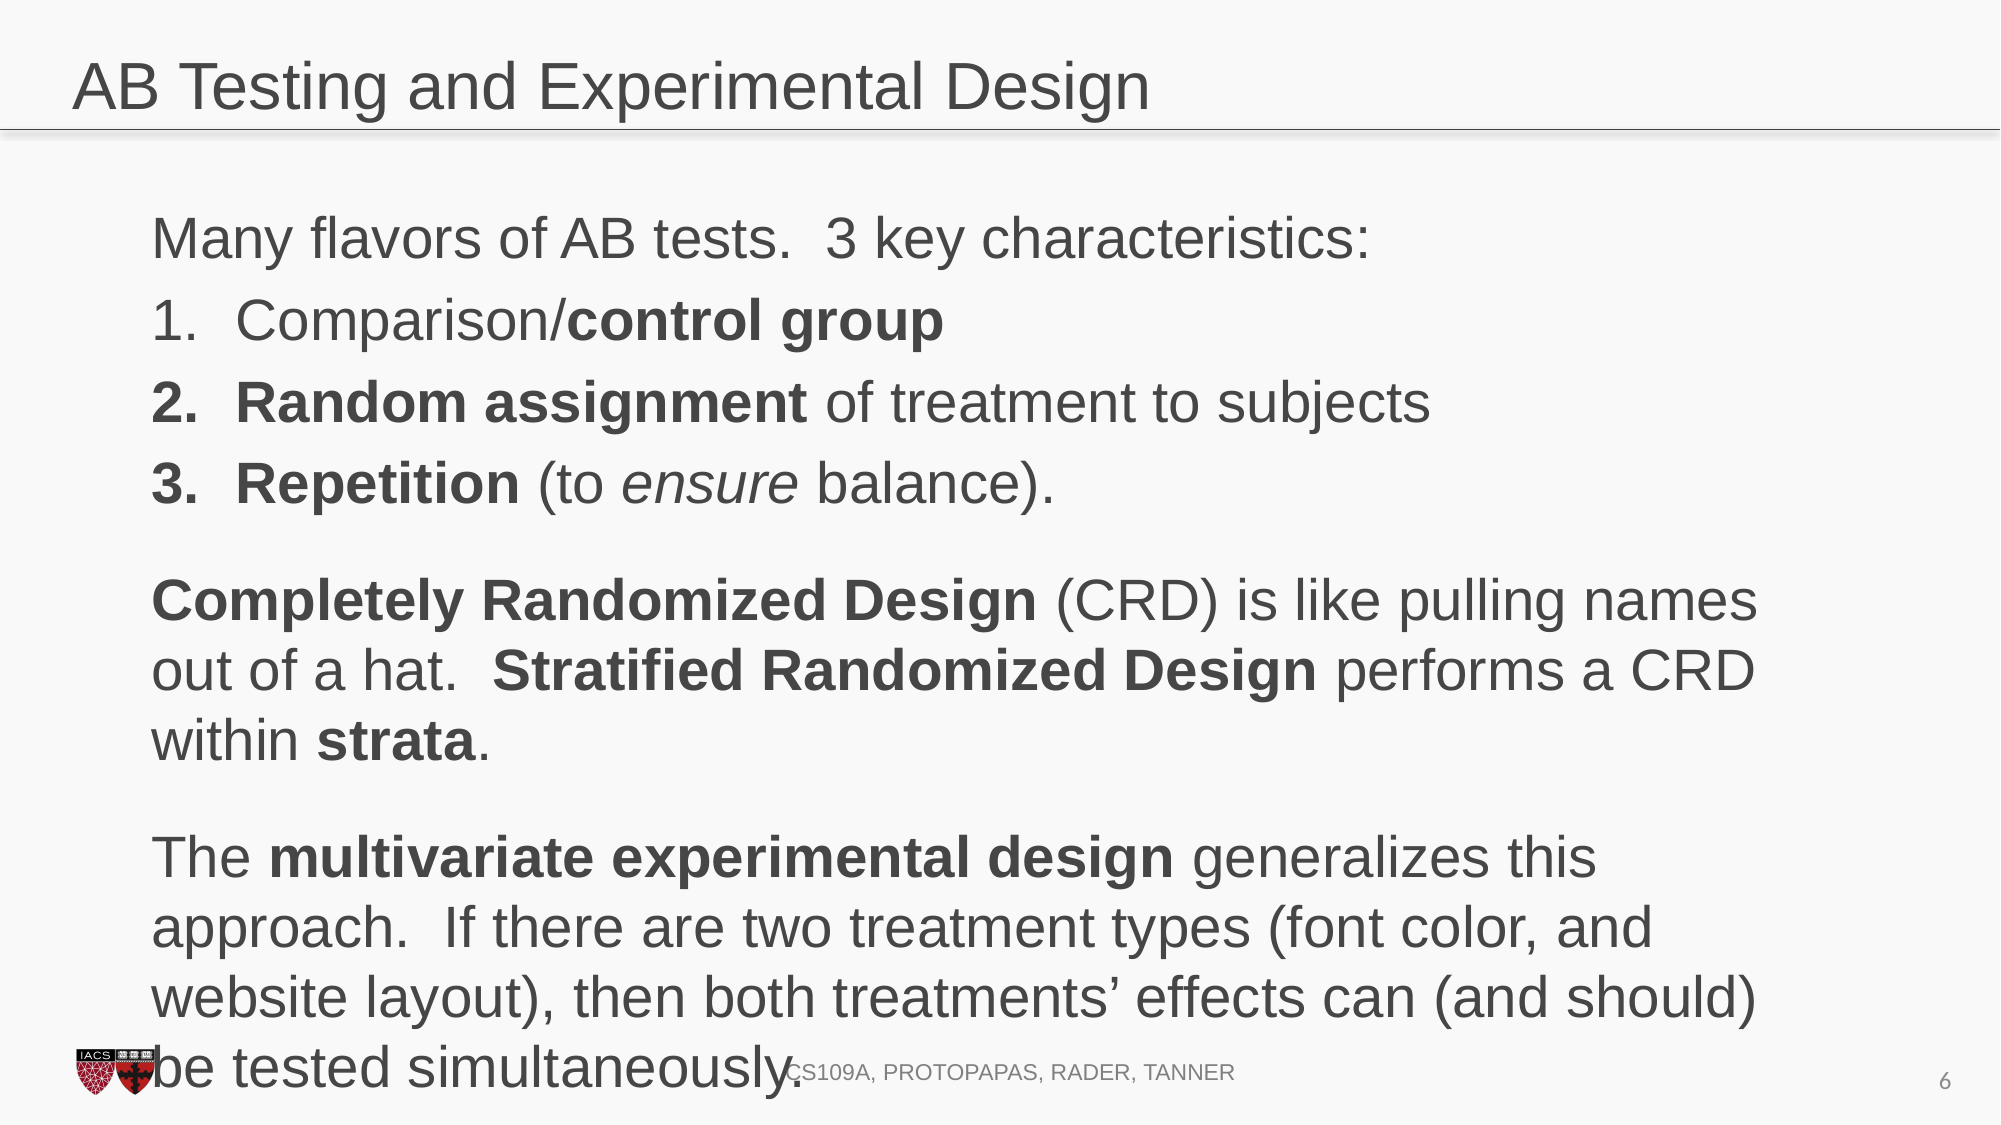

# AB Testing and Experimental Design
Many flavors of AB tests.  3 key characteristics:
Comparison/control group
Random assignment of treatment to subjects
Repetition (to ensure balance).

Completely Randomized Design (CRD) is like pulling names out of a hat.  Stratified Randomized Design performs a CRD within strata.

The multivariate experimental design generalizes this approach.  If there are two treatment types (font color, and website layout), then both treatments’ effects can (and should) be tested simultaneously.

6